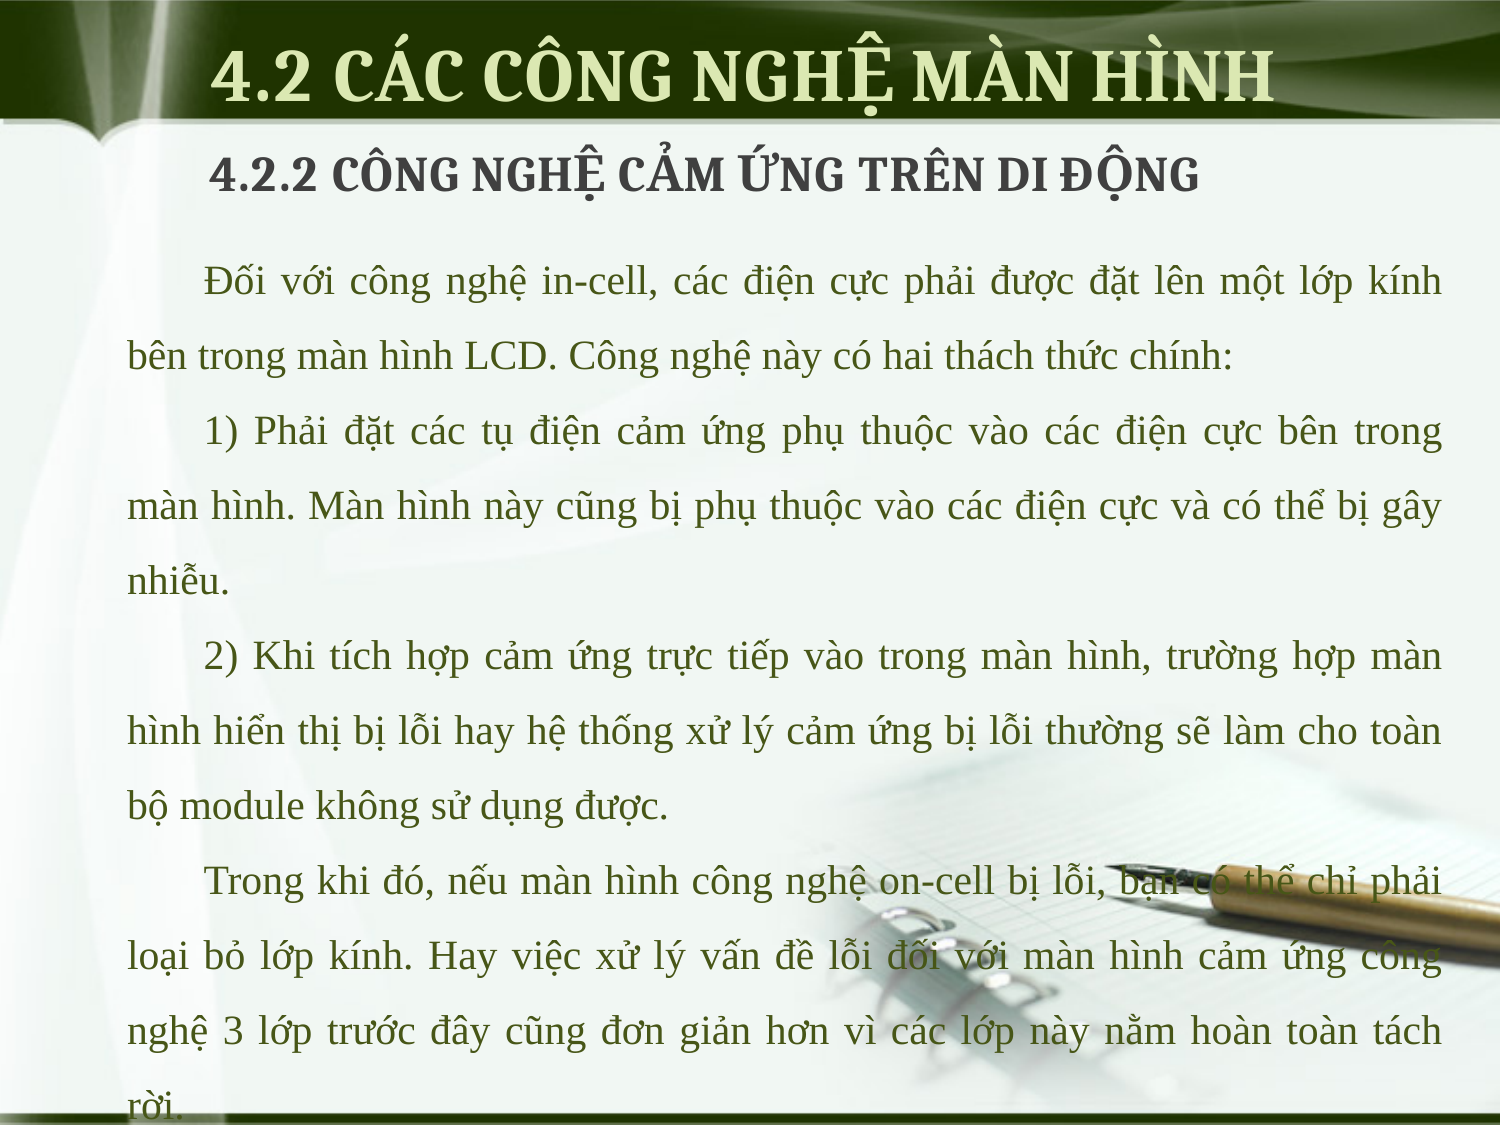

# 4.2 CÁC CÔNG NGHỆ MÀN HÌNH
4.2.2 CÔNG NGHỆ CẢM ỨNG TRÊN DI ĐỘNG
Đối với công nghệ in-cell, các điện cực phải được đặt lên một lớp kính bên trong màn hình LCD. Công nghệ này có hai thách thức chính:
1) Phải đặt các tụ điện cảm ứng phụ thuộc vào các điện cực bên trong màn hình. Màn hình này cũng bị phụ thuộc vào các điện cực và có thể bị gây nhiễu.
2) Khi tích hợp cảm ứng trực tiếp vào trong màn hình, trường hợp màn hình hiển thị bị lỗi hay hệ thống xử lý cảm ứng bị lỗi thường sẽ làm cho toàn bộ module không sử dụng được.
Trong khi đó, nếu màn hình công nghệ on-cell bị lỗi, bạn có thể chỉ phải loại bỏ lớp kính. Hay việc xử lý vấn đề lỗi đối với màn hình cảm ứng công nghệ 3 lớp trước đây cũng đơn giản hơn vì các lớp này nằm hoàn toàn tách rời.